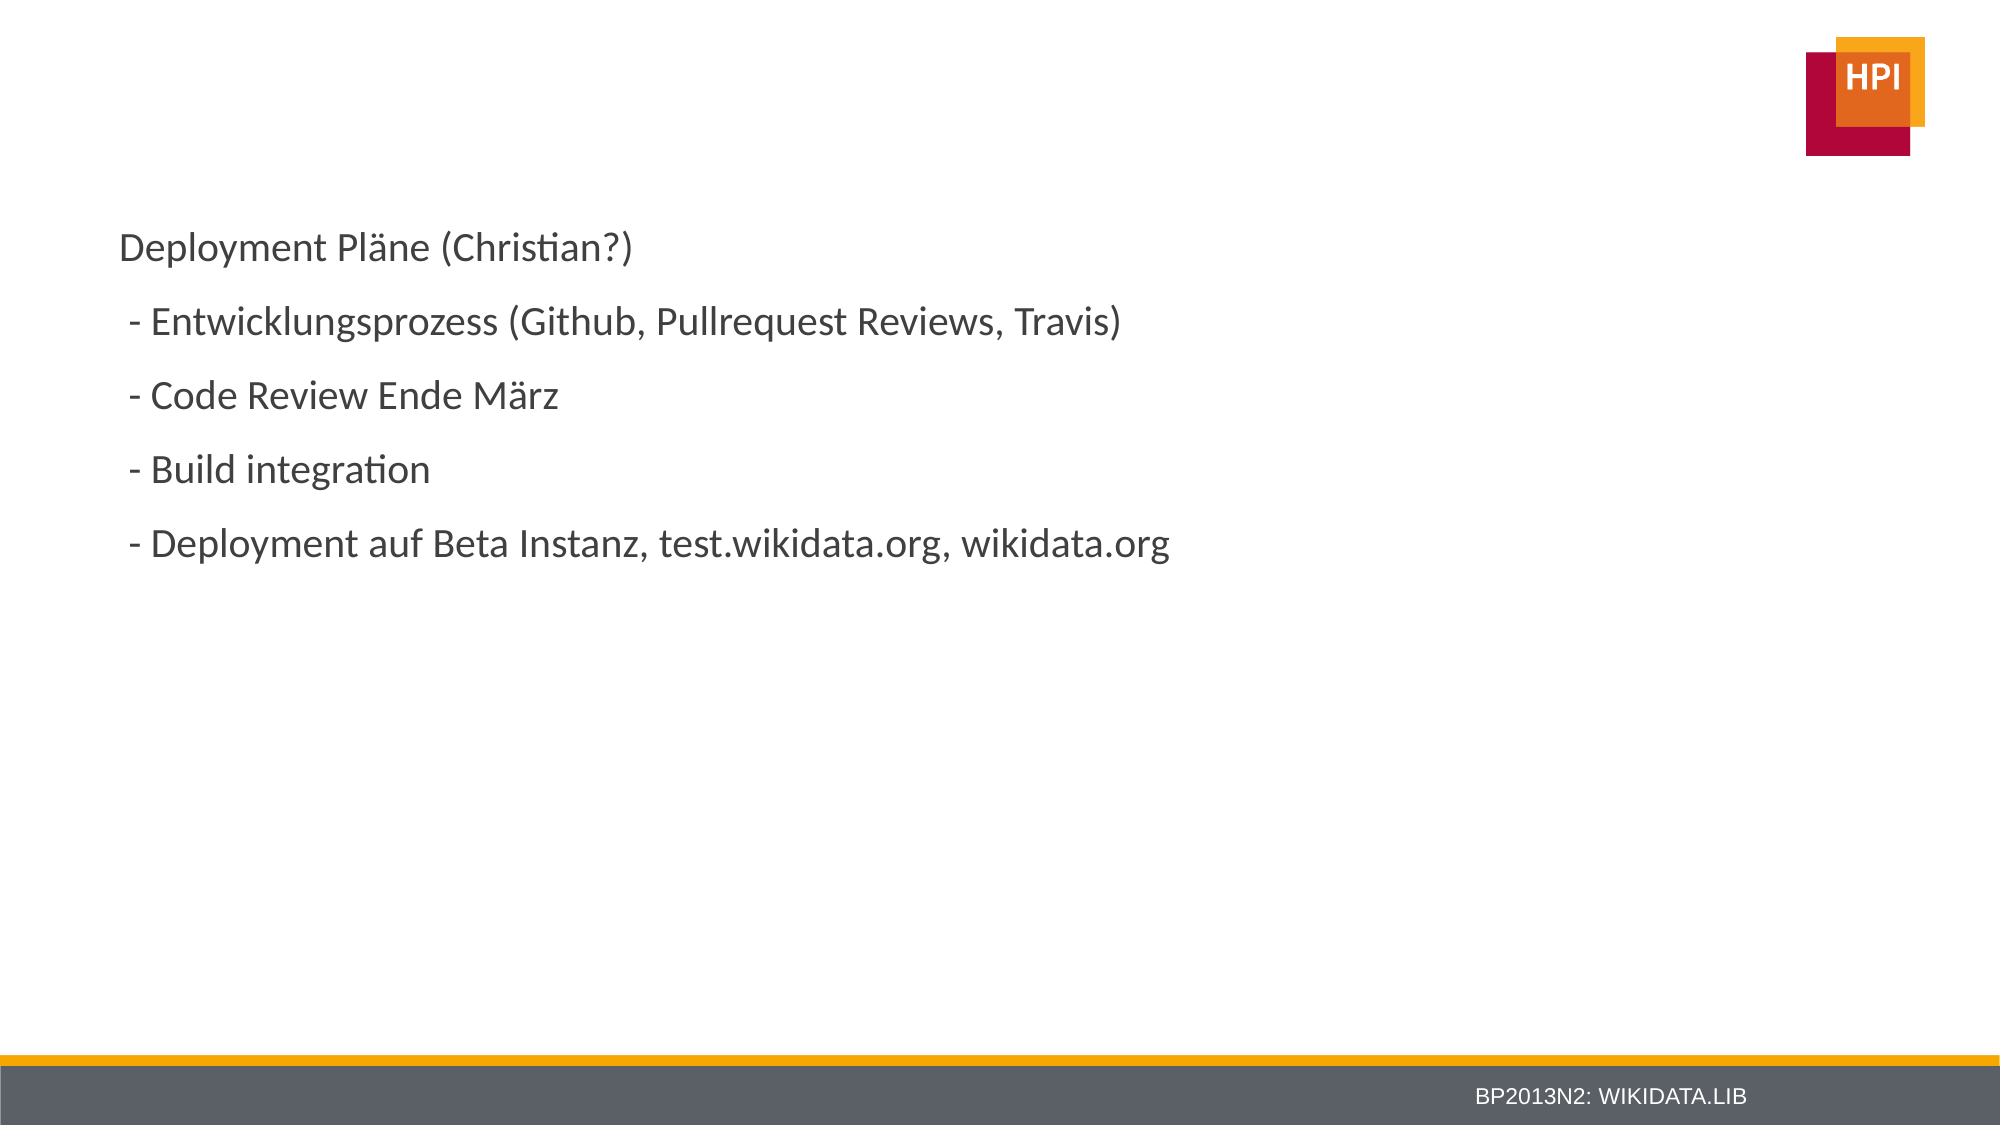

#
Deployment Pläne (Christian?)
 - Entwicklungsprozess (Github, Pullrequest Reviews, Travis)
 - Code Review Ende März
 - Build integration
 - Deployment auf Beta Instanz, test.wikidata.org, wikidata.org

BP2013N2: WIKIDATA.LIB